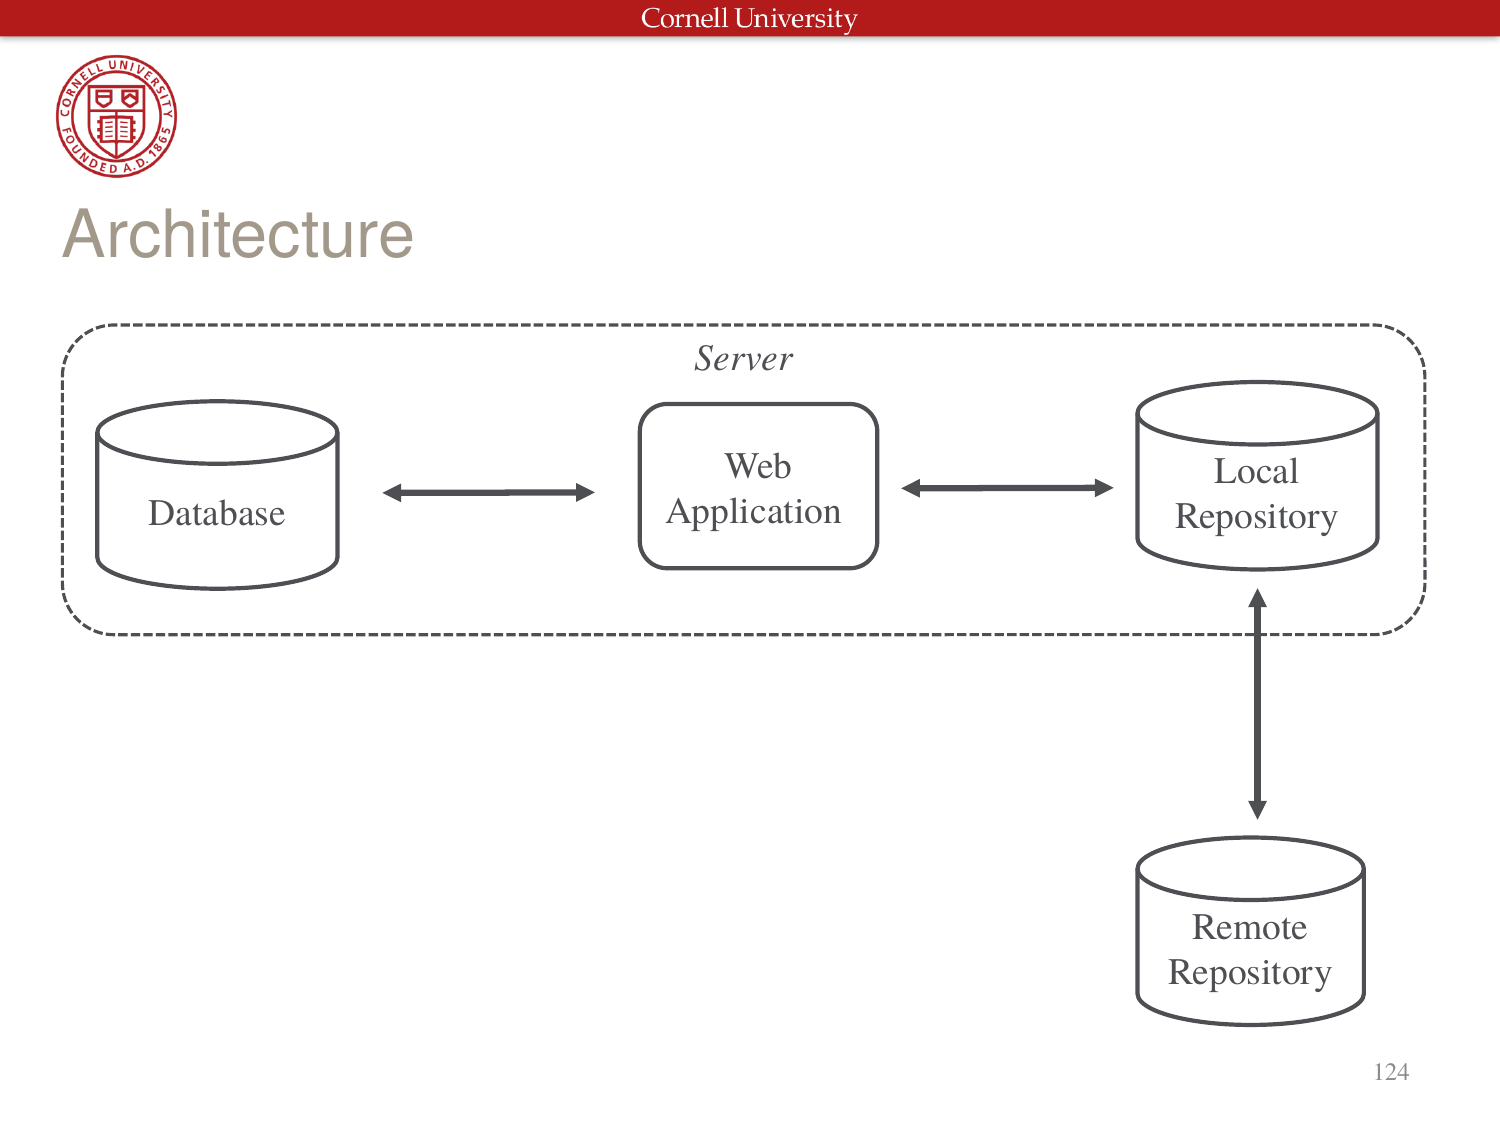

# Architecture

Server
Local Repository
Database
Web
Application
Remote
Repository
124